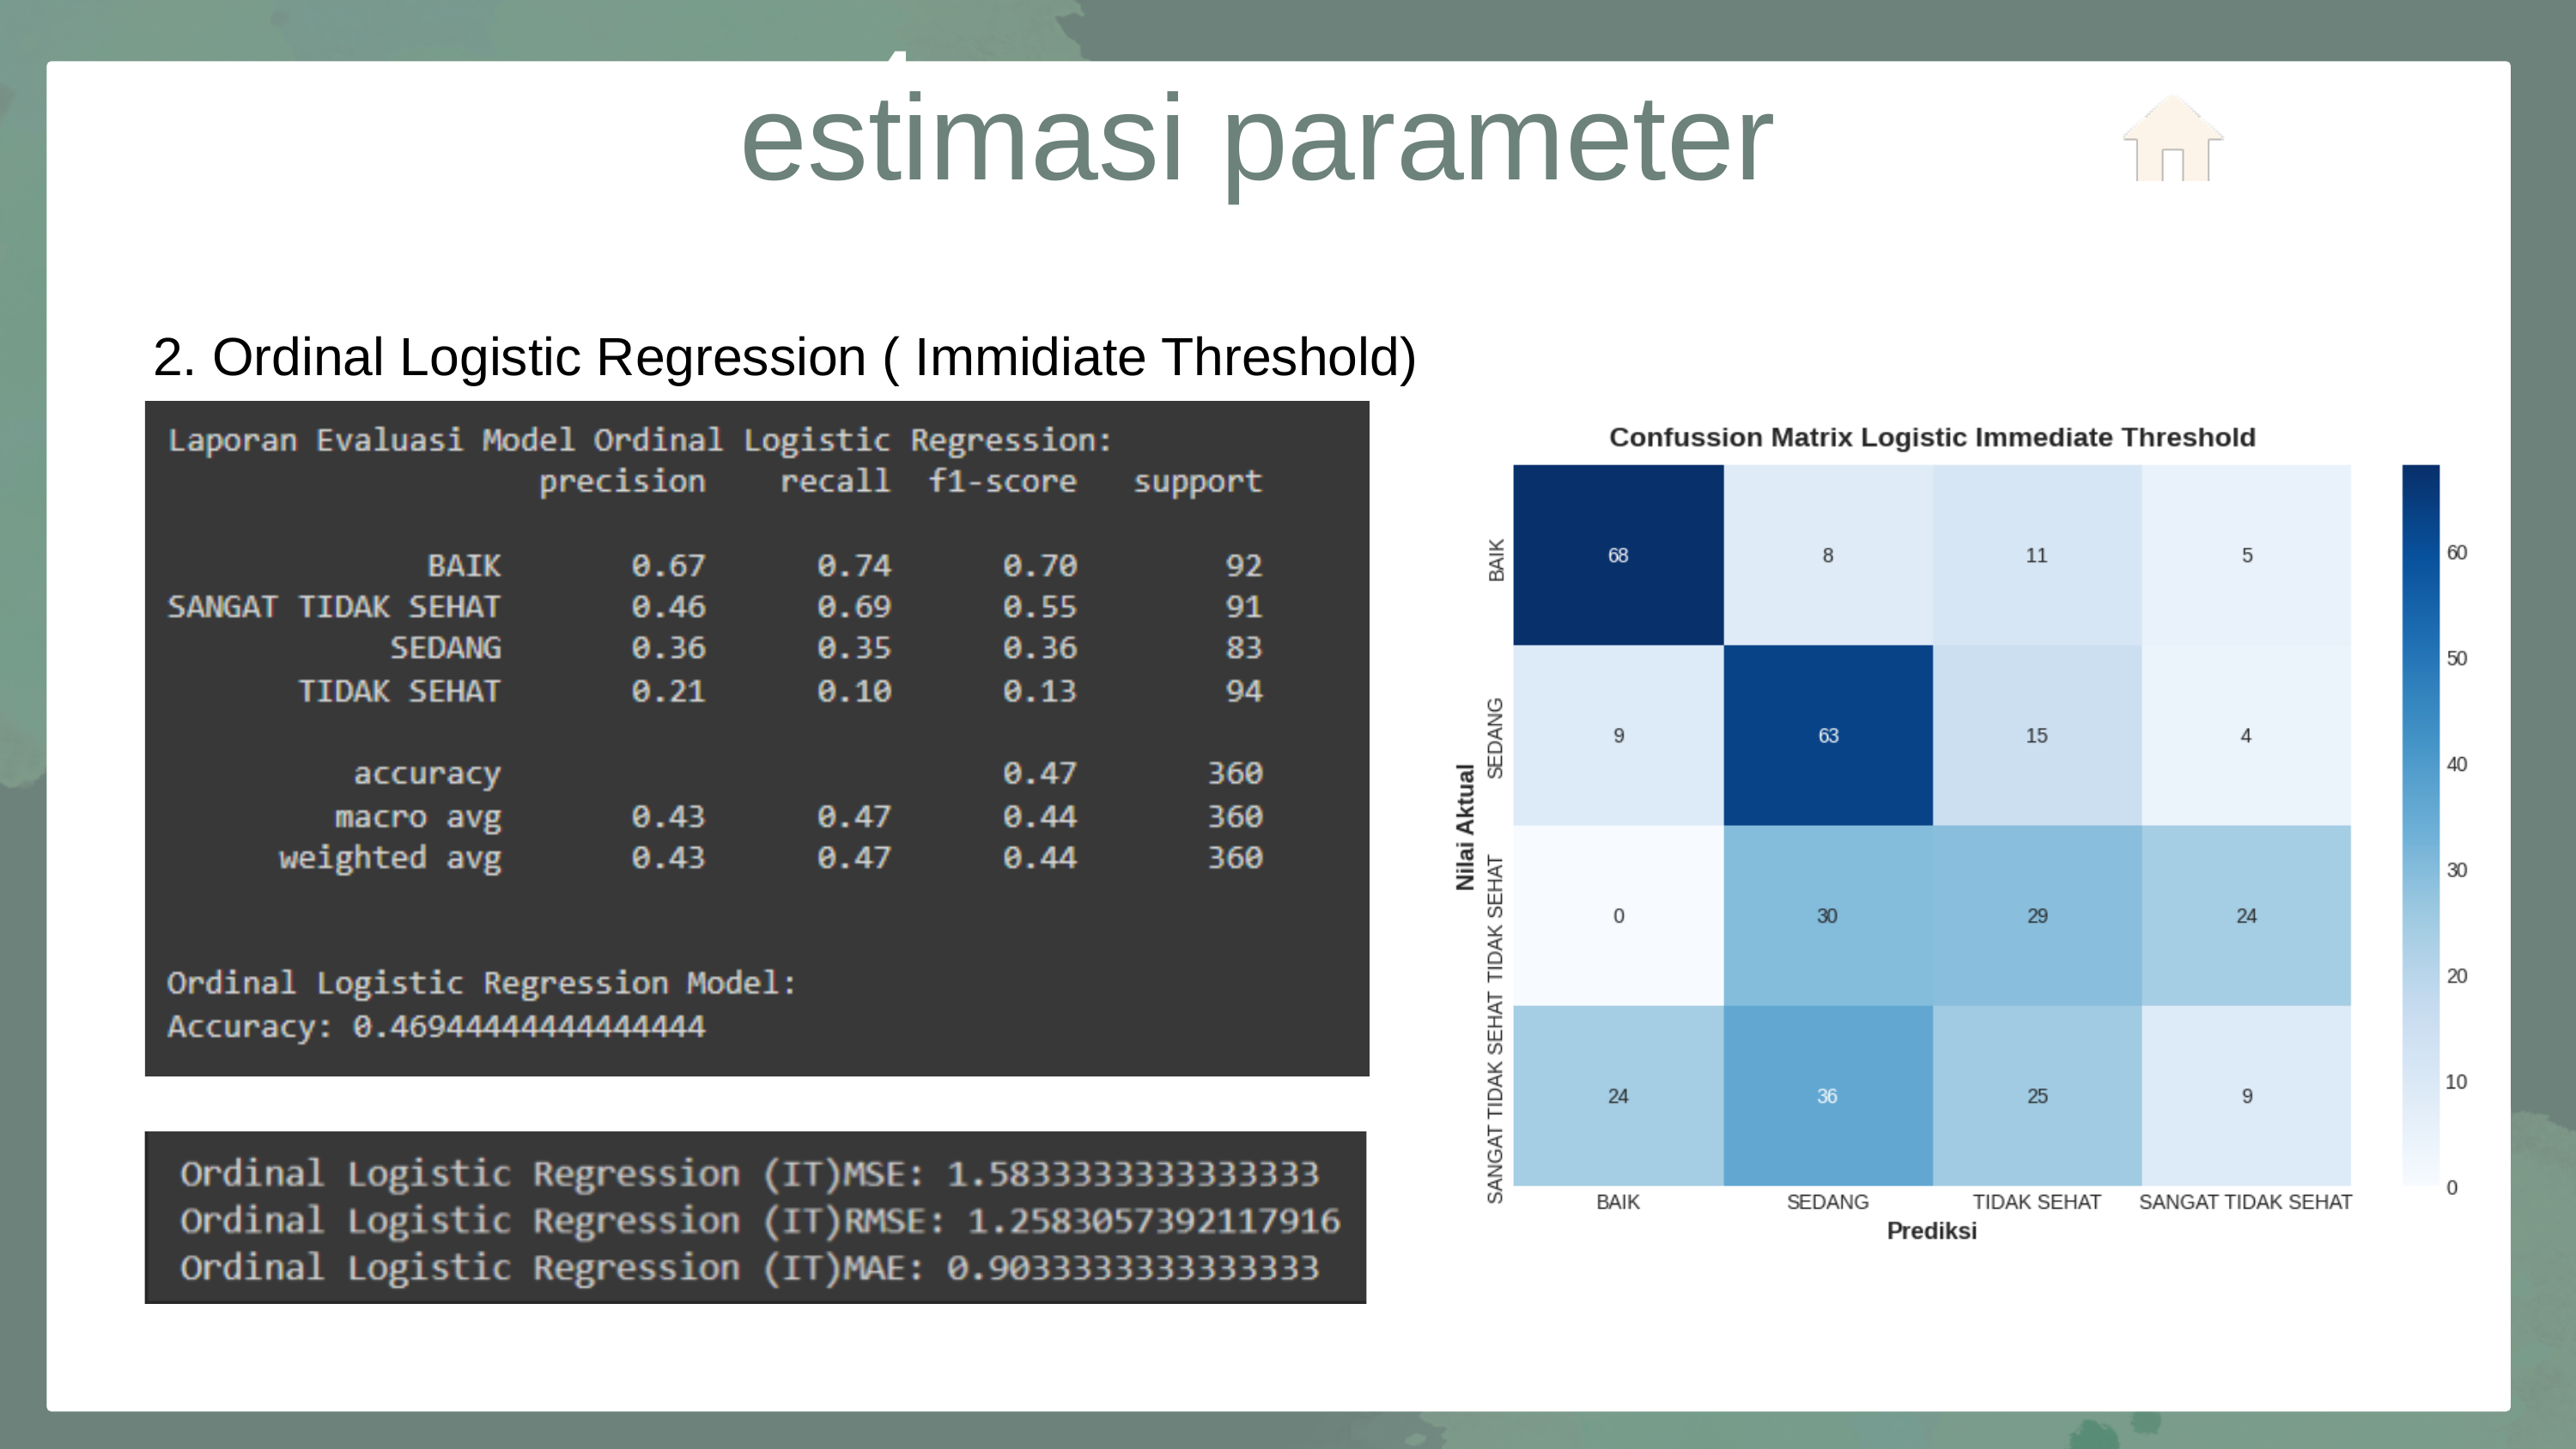

4

estimasi parameter
3
6
1
2
5

2. Ordinal Logistic Regression ( Immidiate Threshold)